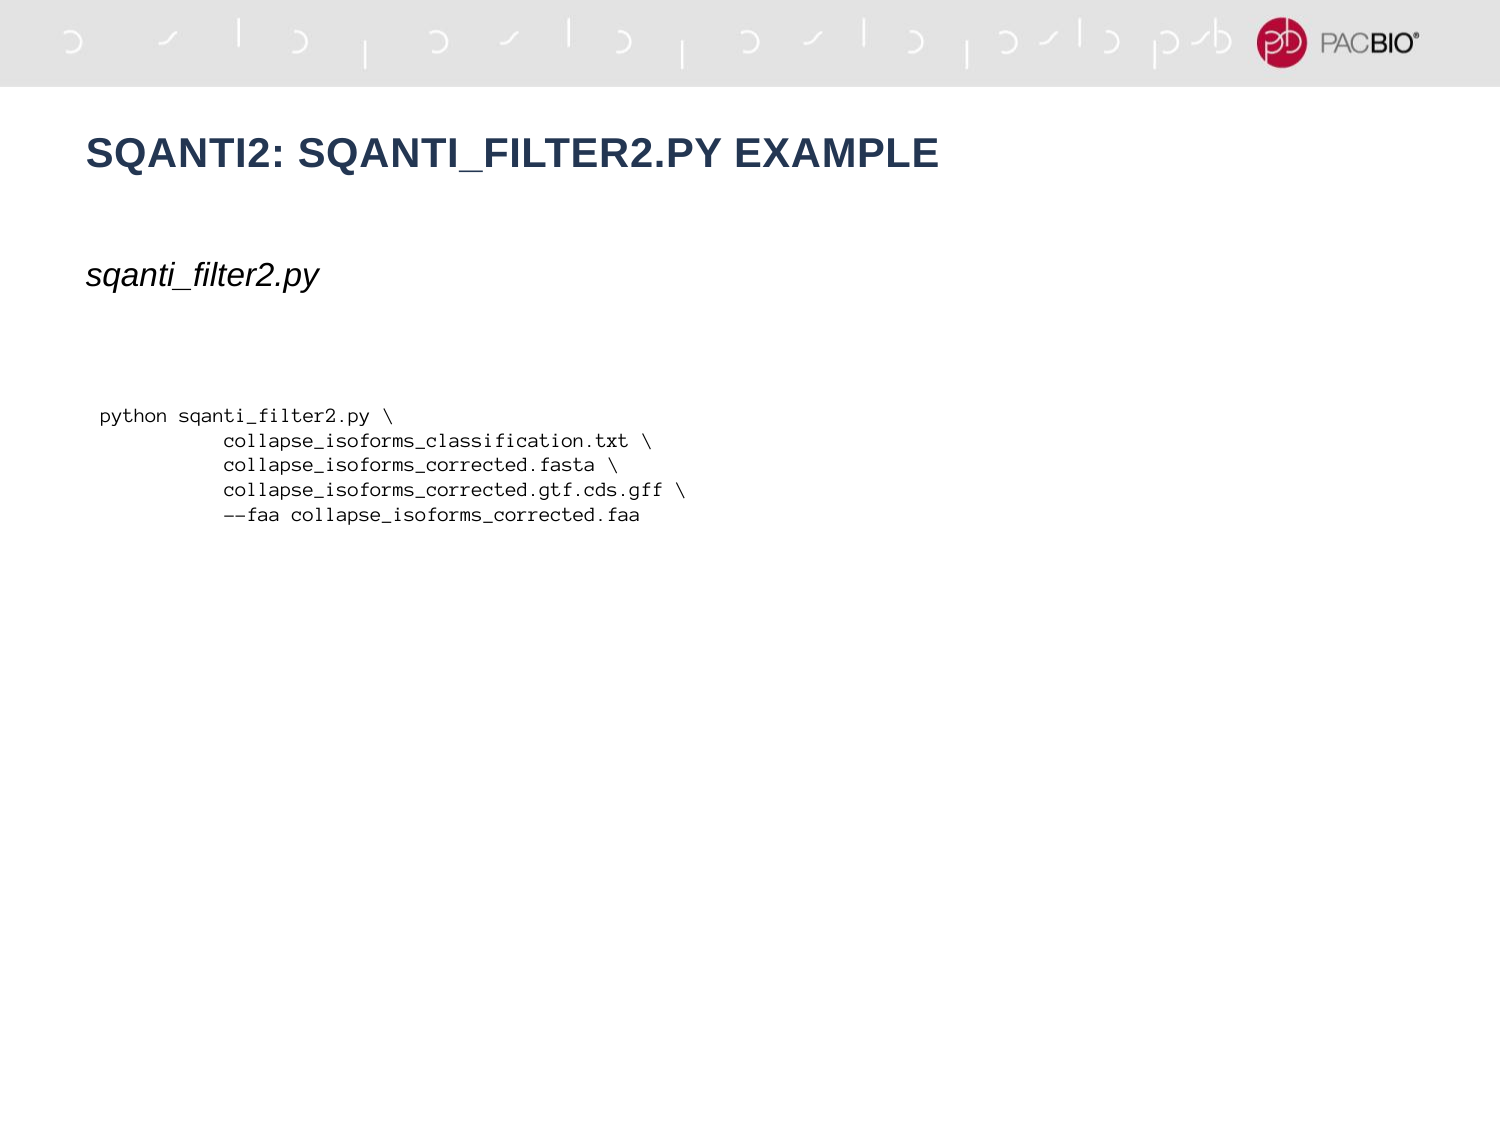

# Sqanti2: Sqanti_filter2.py example
sqanti_filter2.py

python sqanti_filter2.py \
           collapse_isoforms_classification.txt \
           collapse_isoforms_corrected.fasta \
           collapse_isoforms_corrected.gtf.cds.gff \
           --faa collapse_isoforms_corrected.faa